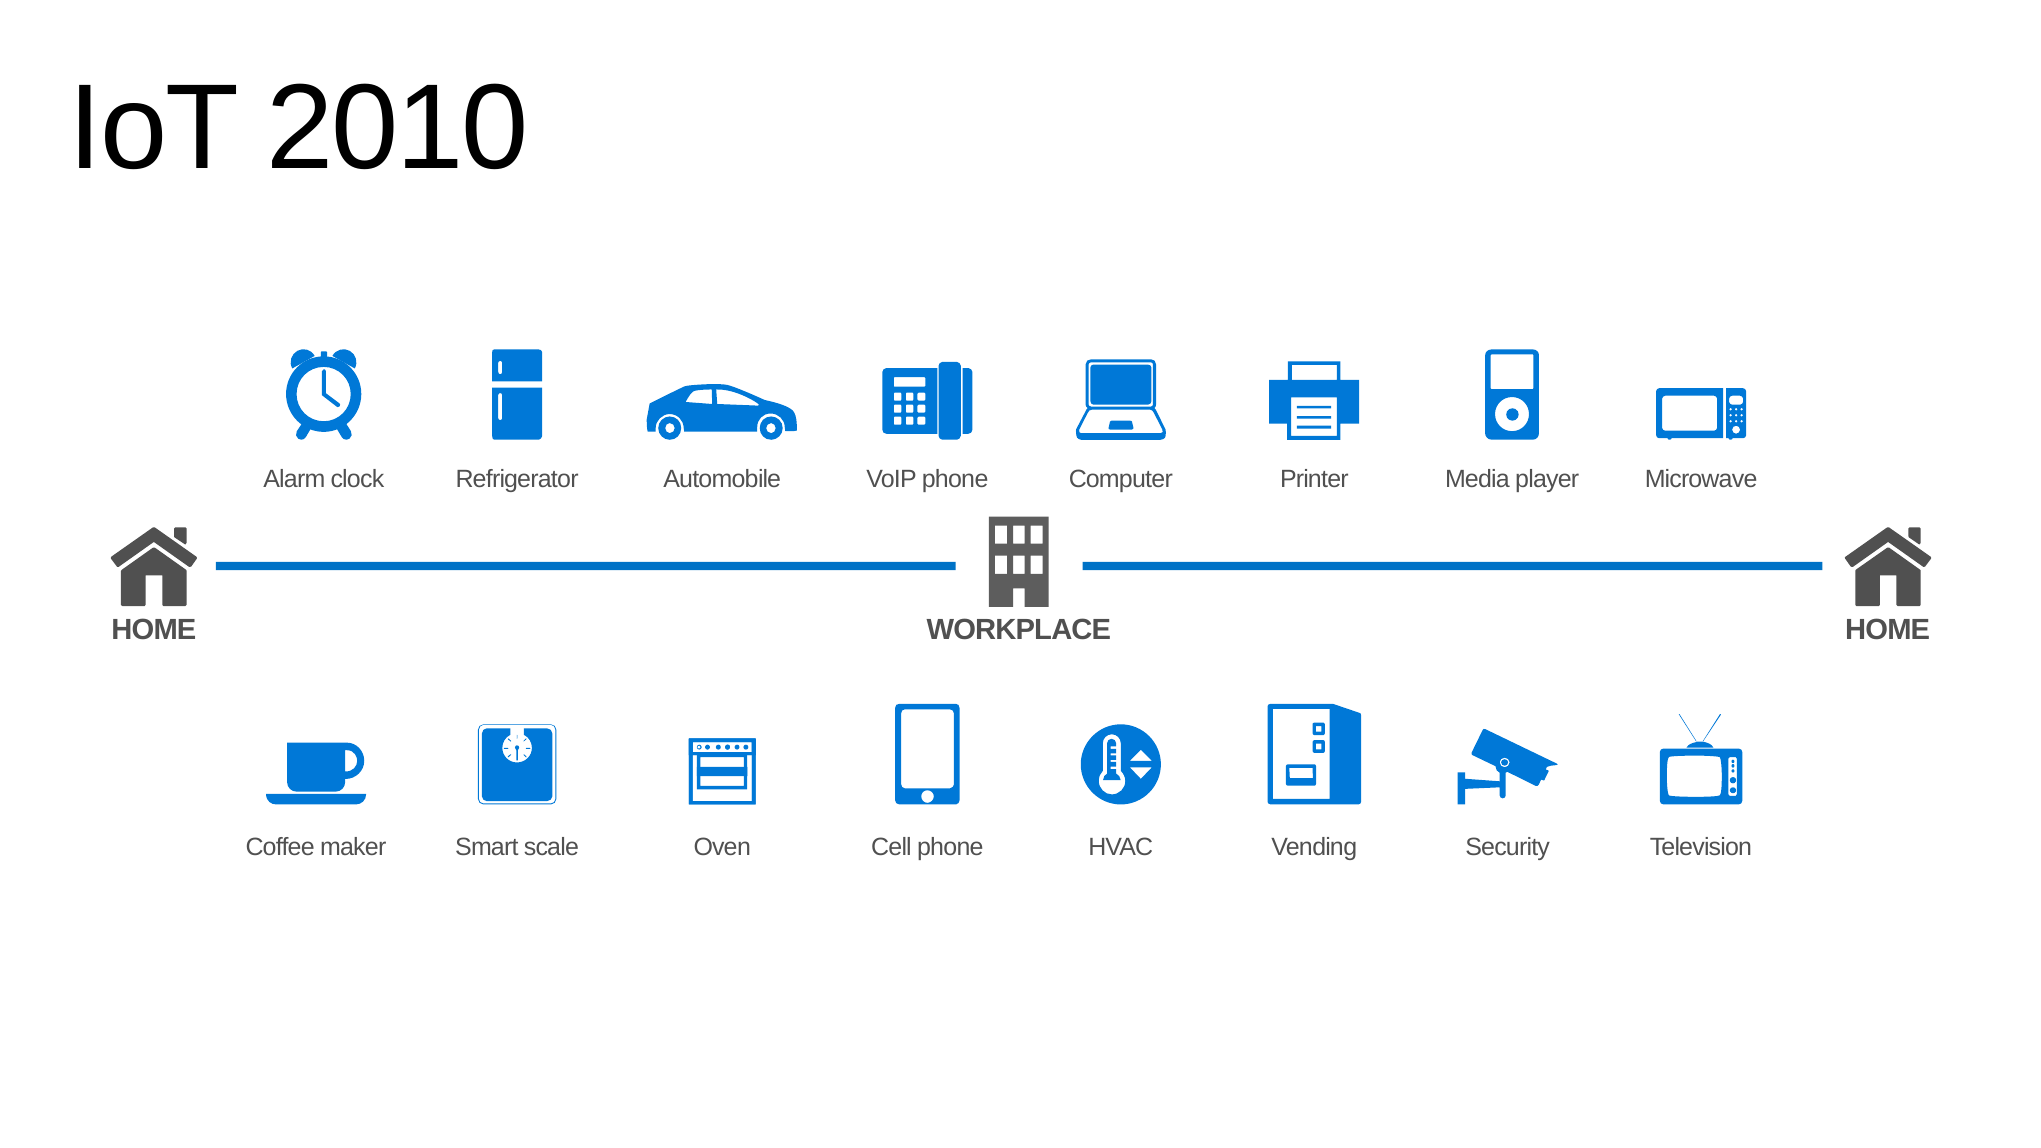

# IoT 2010

Alarm clock
Refrigerator
Automobile
VoIP phone
Computer
Printer
Media player
Microwave

HOME
WORKPLACE
HOME

Coffee maker
Smart scale
Oven
Cell phone
HVAC
Vending
Security
Television